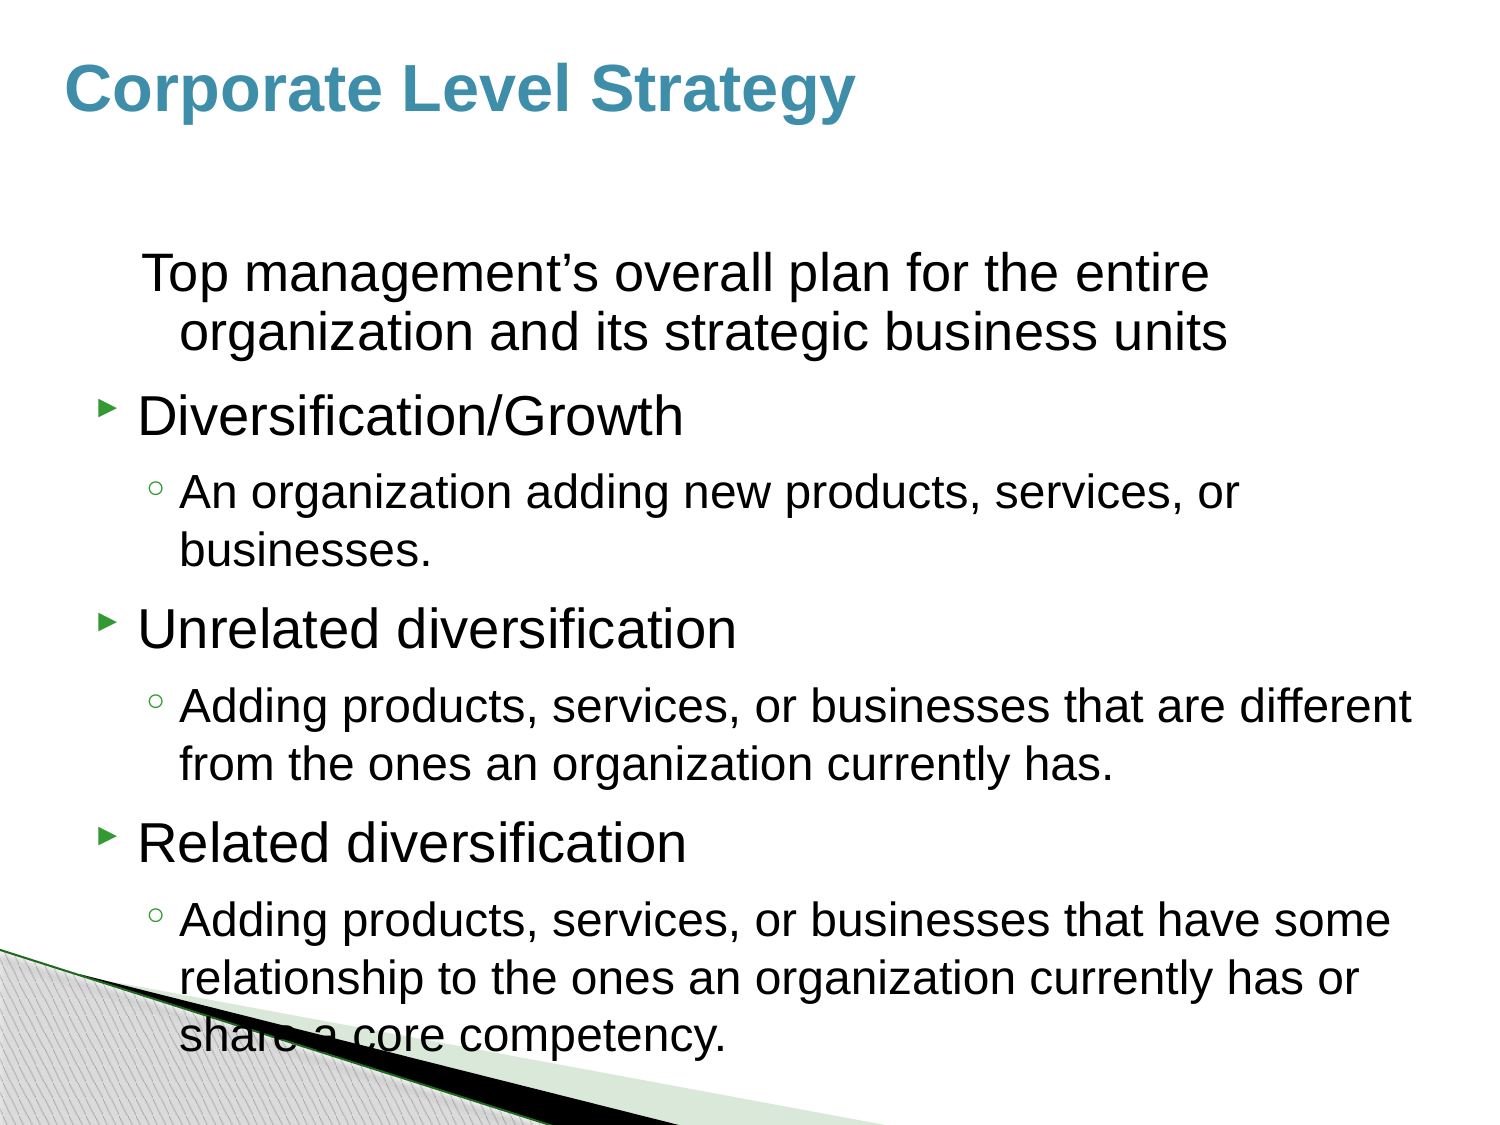

# Corporate Level Strategy
Top management’s overall plan for the entire organization and its strategic business units
Diversification/Growth
An organization adding new products, services, or businesses.
Unrelated diversification
Adding products, services, or businesses that are different from the ones an organization currently has.
Related diversification
Adding products, services, or businesses that have some relationship to the ones an organization currently has or share a core competency.